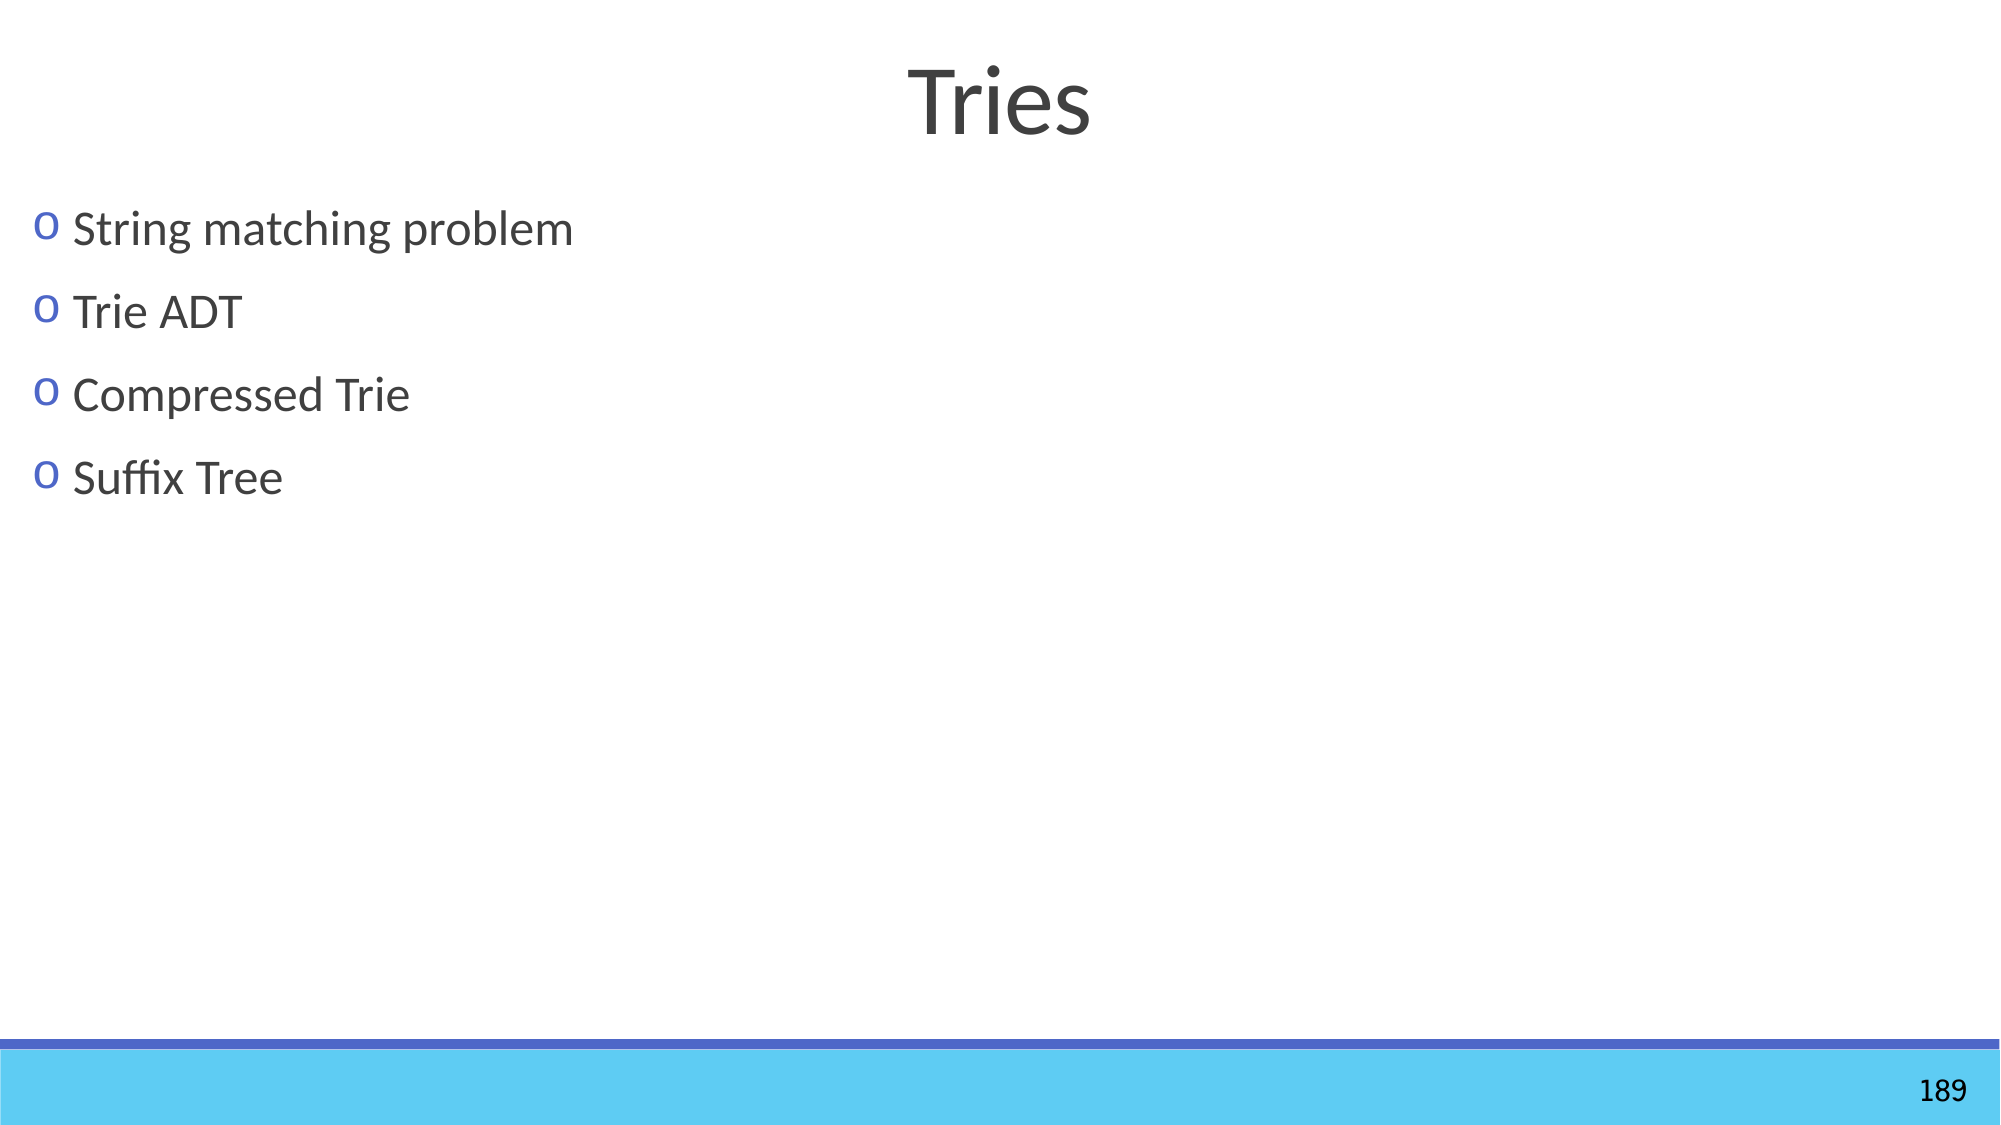

# Tries
 String matching problem
 Trie ADT
 Compressed Trie
 Suffix Tree

189